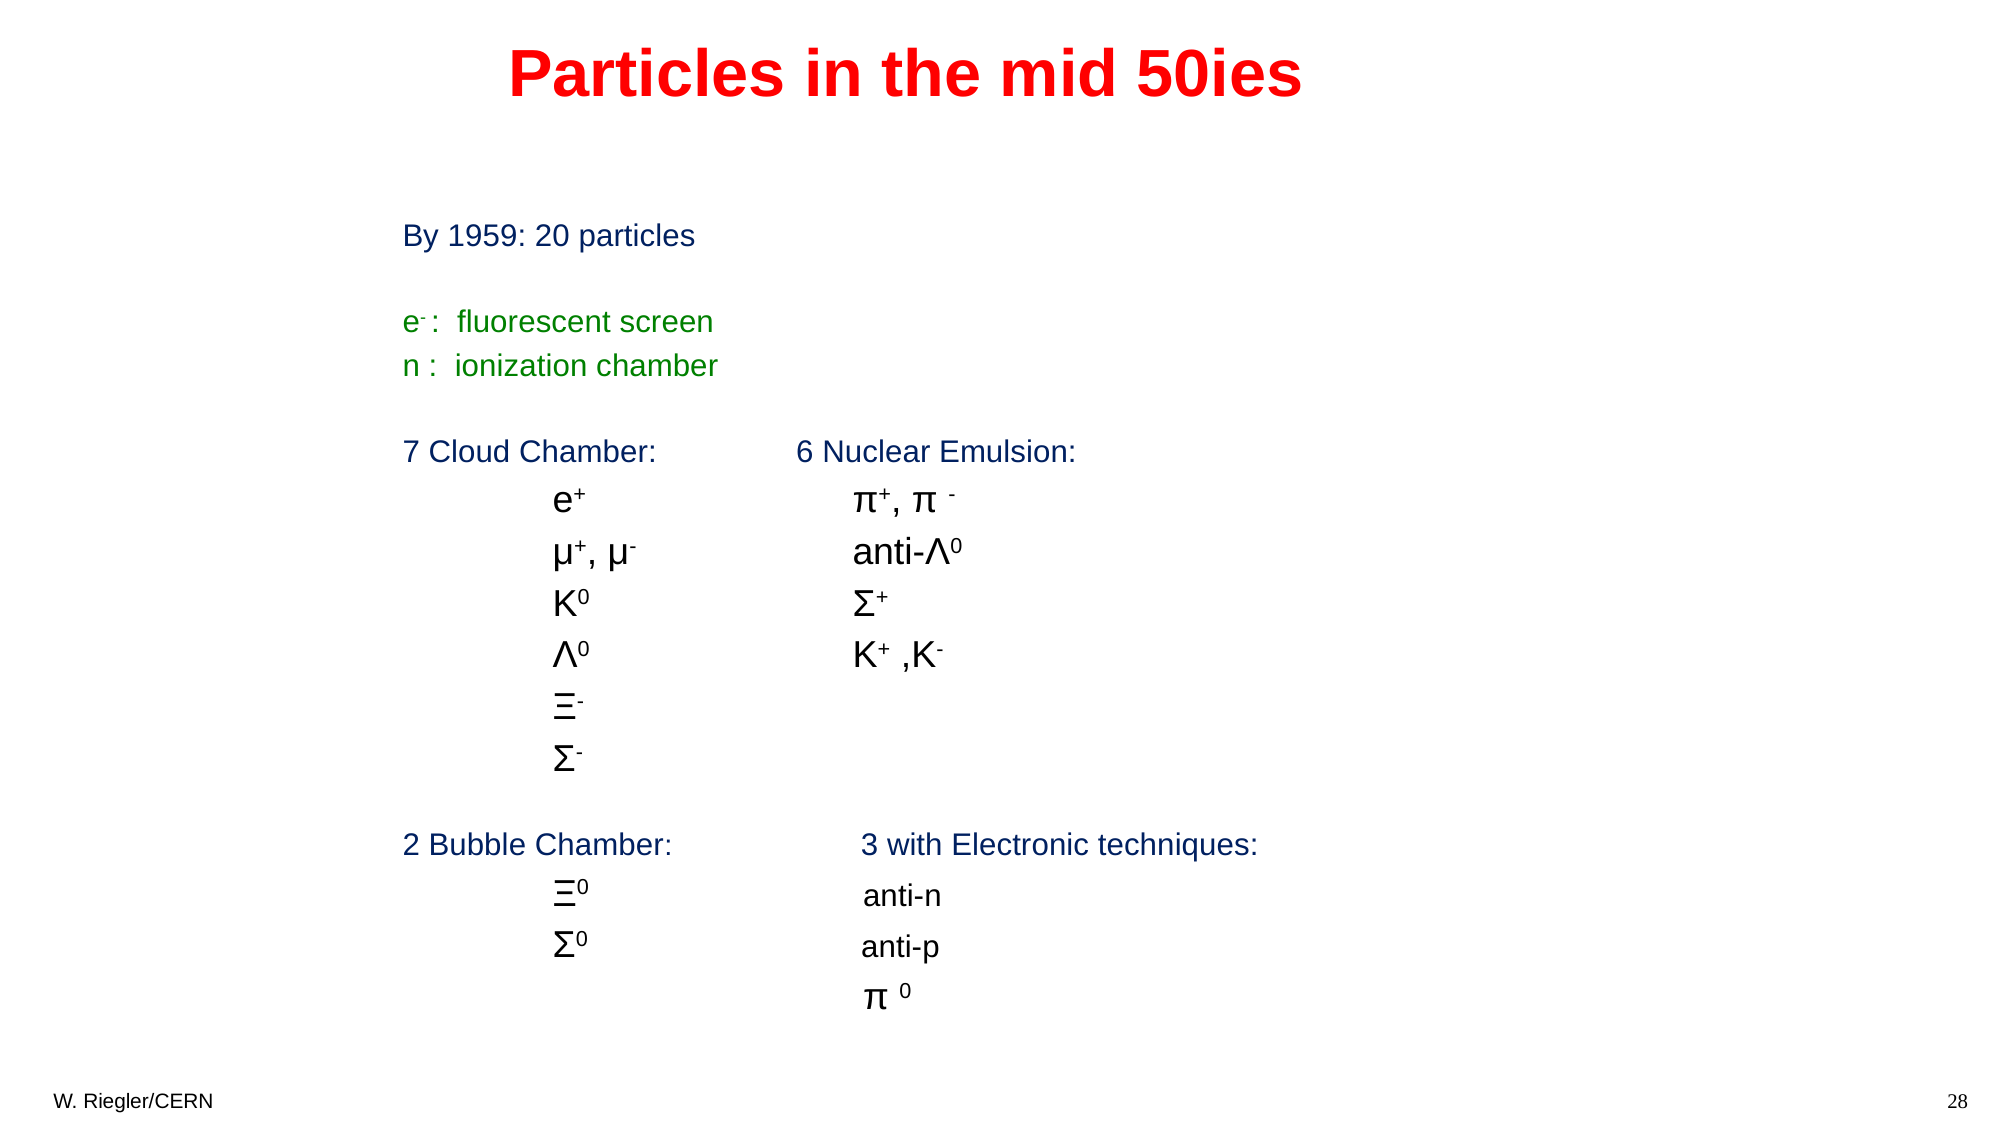

Particles in the mid 50ies
By 1959: 20 particles

e- :  fluorescent screen
n :  ionization chamber

7 Cloud Chamber:                6 Nuclear Emulsion:
       	e+		π+, π -
	μ+, μ- 		anti-Λ0
	K0		Σ+
     	Λ0 		K+ ,K-
	Ξ-
	Σ-

2 Bubble Chamber:	             	 3 with Electronic techniques:
	Ξ0    		 anti-n
	Σ0      		 anti-p
			 π 0
W. Riegler/CERN
28